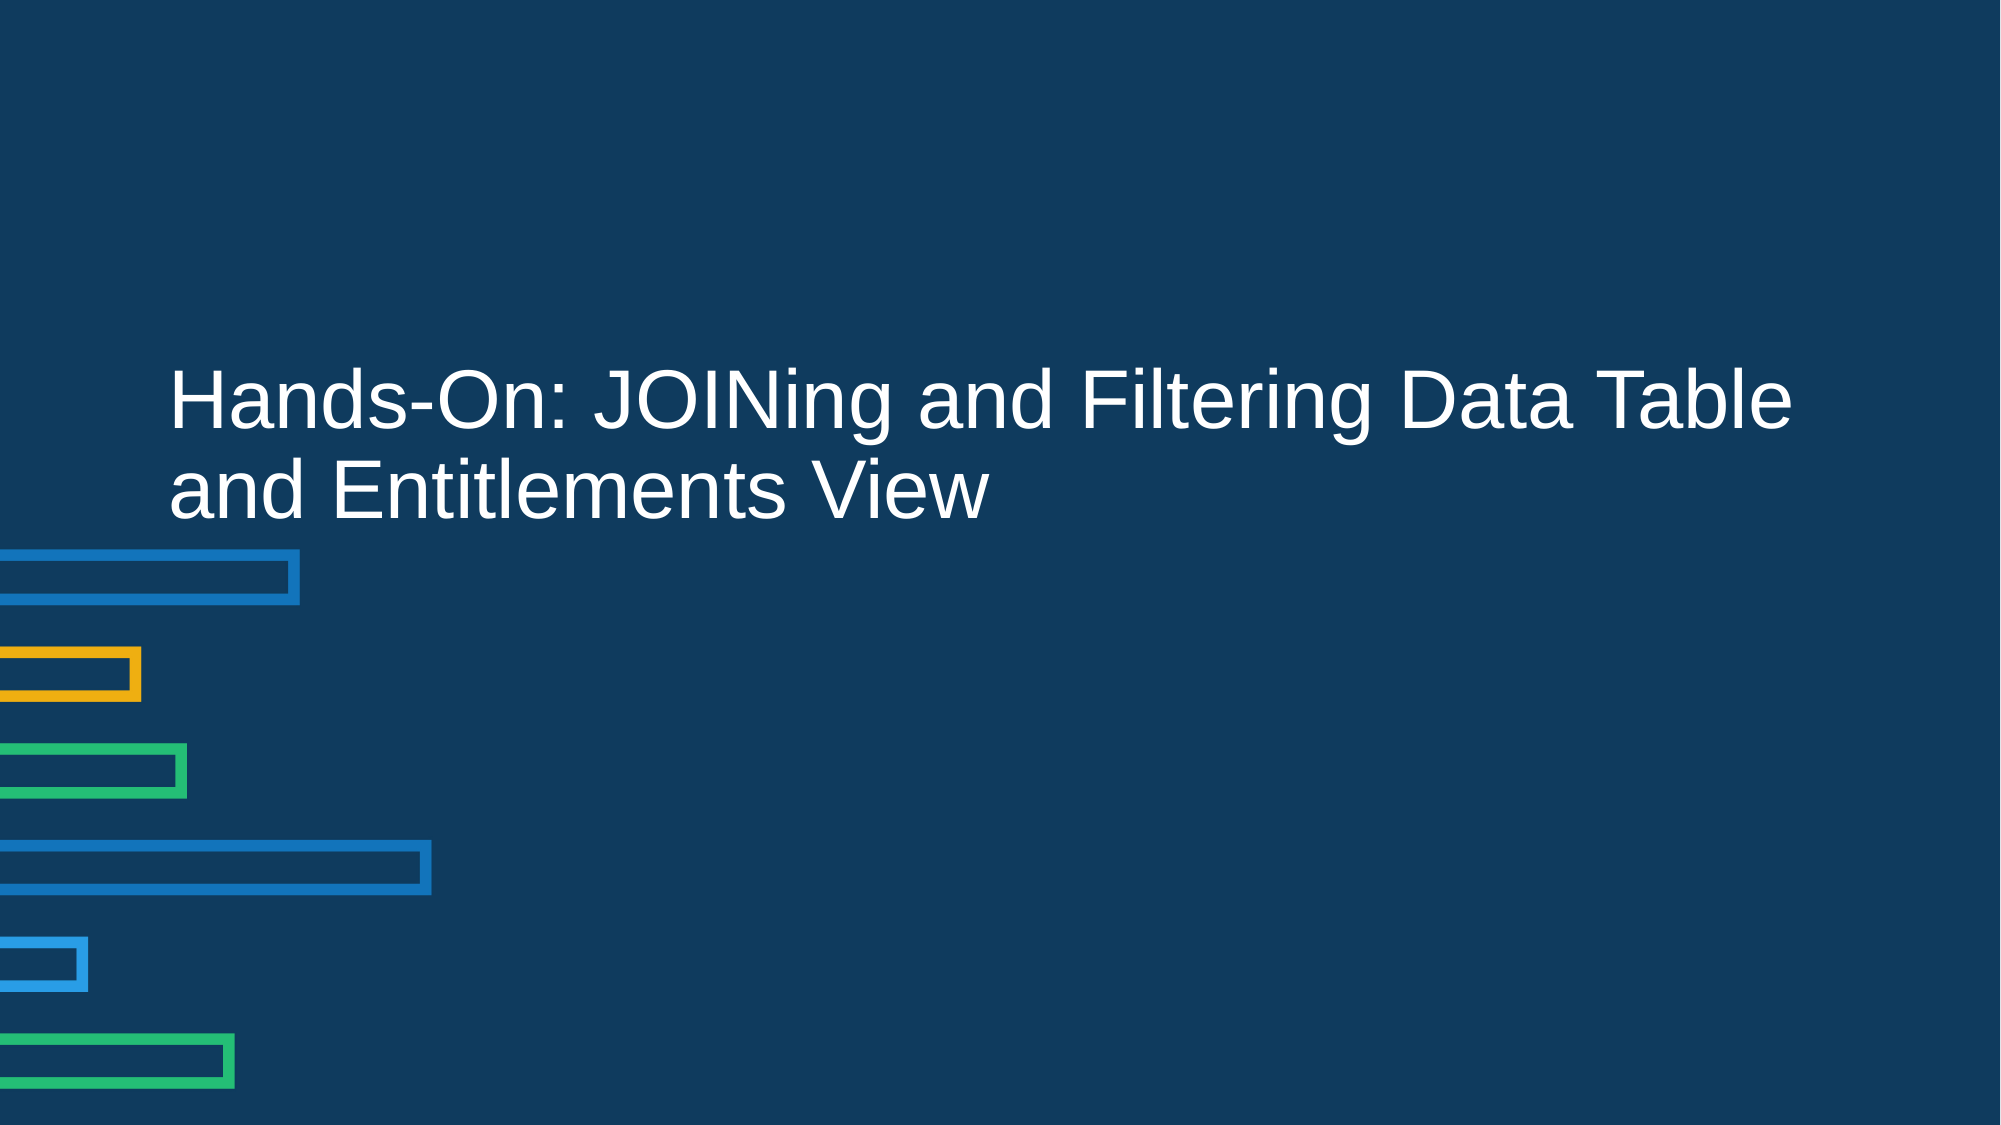

Hands-On: JOINing and Filtering Data Table and Entitlements View